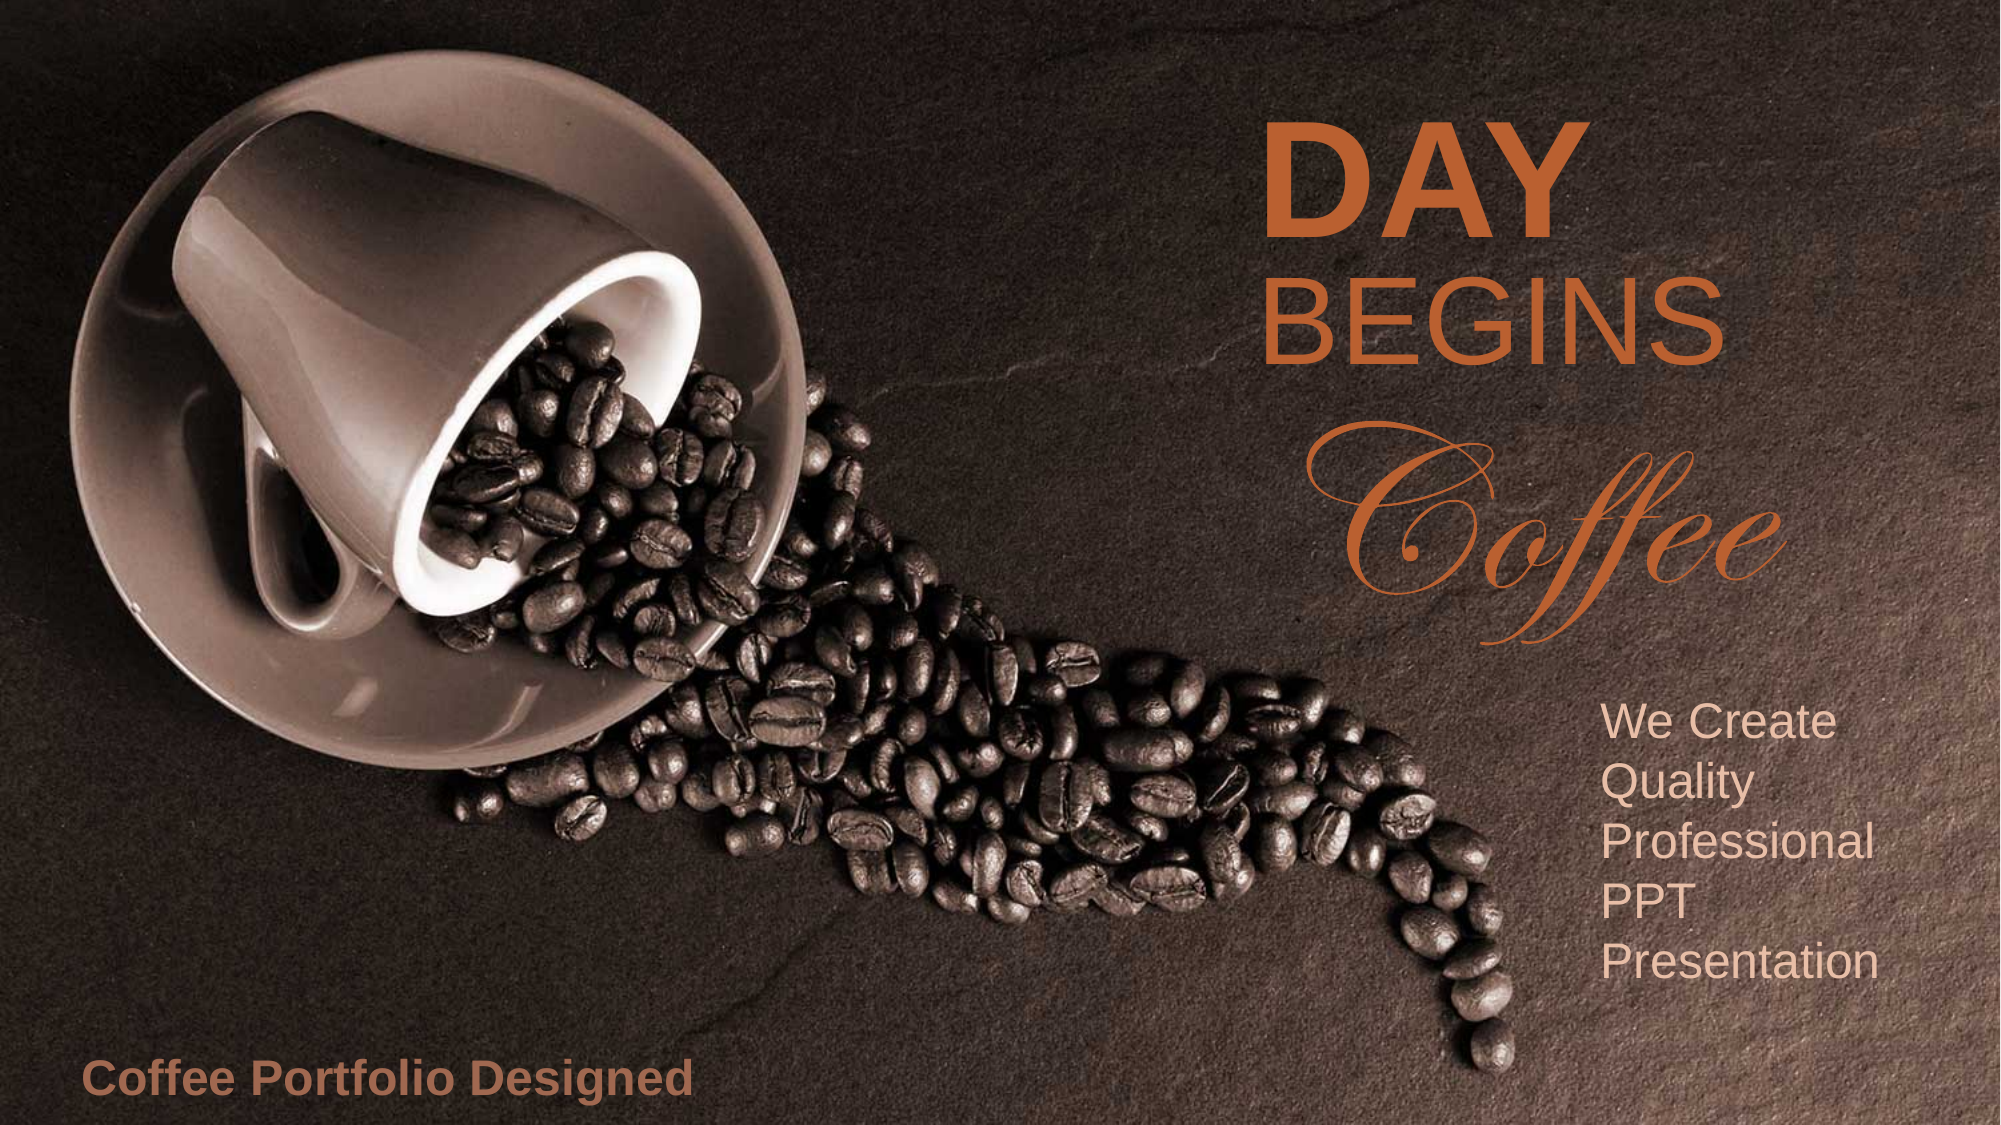

DAY
BEGINS

We Create
Quality Professional
PPT Presentation
Coffee Portfolio Designed